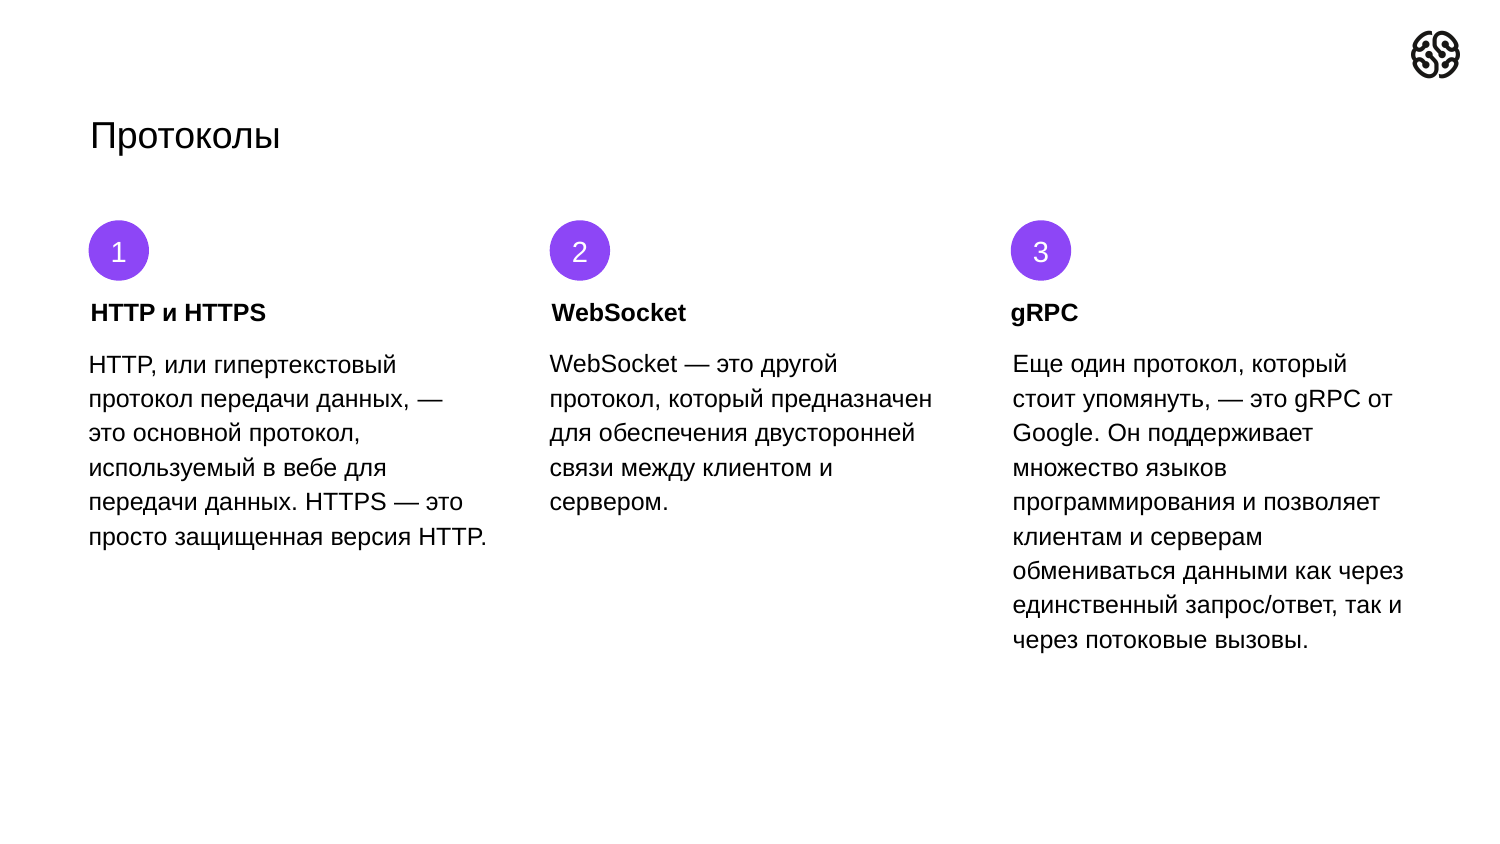

Протоколы
1
2
3
HTTP и HTTPS
HTTP, или гипертекстовый протокол передачи данных, —
это основной протокол, используемый в вебе для передачи данных. HTTPS — это просто защищенная версия HTTP.
WebSocket
WebSocket — это другой протокол, который предназначен для обеспечения двусторонней связи между клиентом и сервером.
gRPC
Еще один протокол, который стоит упомянуть, — это gRPC от Google. Он поддерживает множество языков программирования и позволяет клиентам и серверам обмениваться данными как через единственный запрос/ответ, так и через потоковые вызовы.